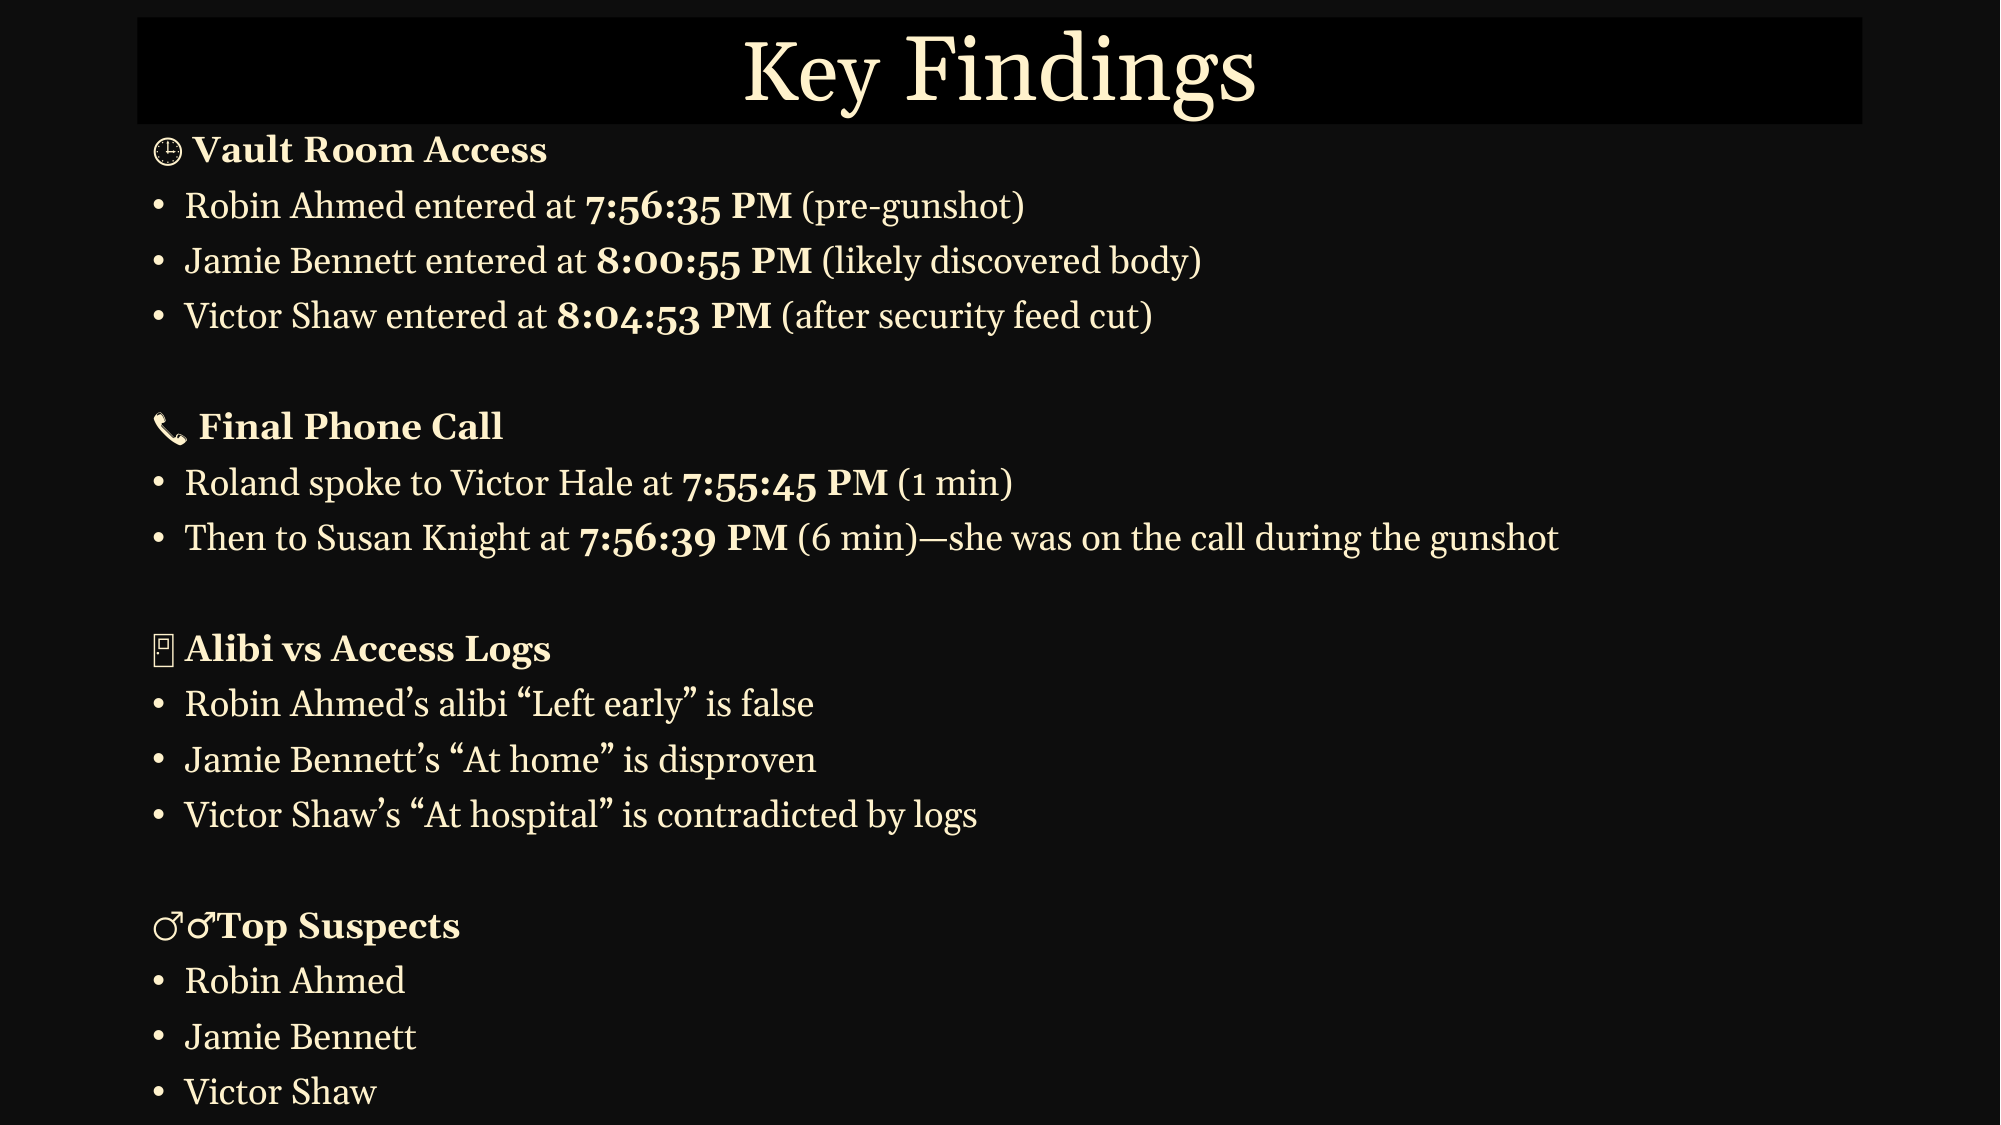

# Key Findings
🕒 Vault Room Access
Robin Ahmed entered at 7:56:35 PM (pre-gunshot)
Jamie Bennett entered at 8:00:55 PM (likely discovered body)
Victor Shaw entered at 8:04:53 PM (after security feed cut)

📞 Final Phone Call
Roland spoke to Victor Hale at 7:55:45 PM (1 min)
Then to Susan Knight at 7:56:39 PM (6 min)—she was on the call during the gunshot

🚪 Alibi vs Access Logs
Robin Ahmed’s alibi “Left early” is false
Jamie Bennett’s “At home” is disproven
Victor Shaw’s “At hospital” is contradicted by logs

🧍‍♂️Top Suspects
Robin Ahmed
Jamie Bennett
Victor Shaw